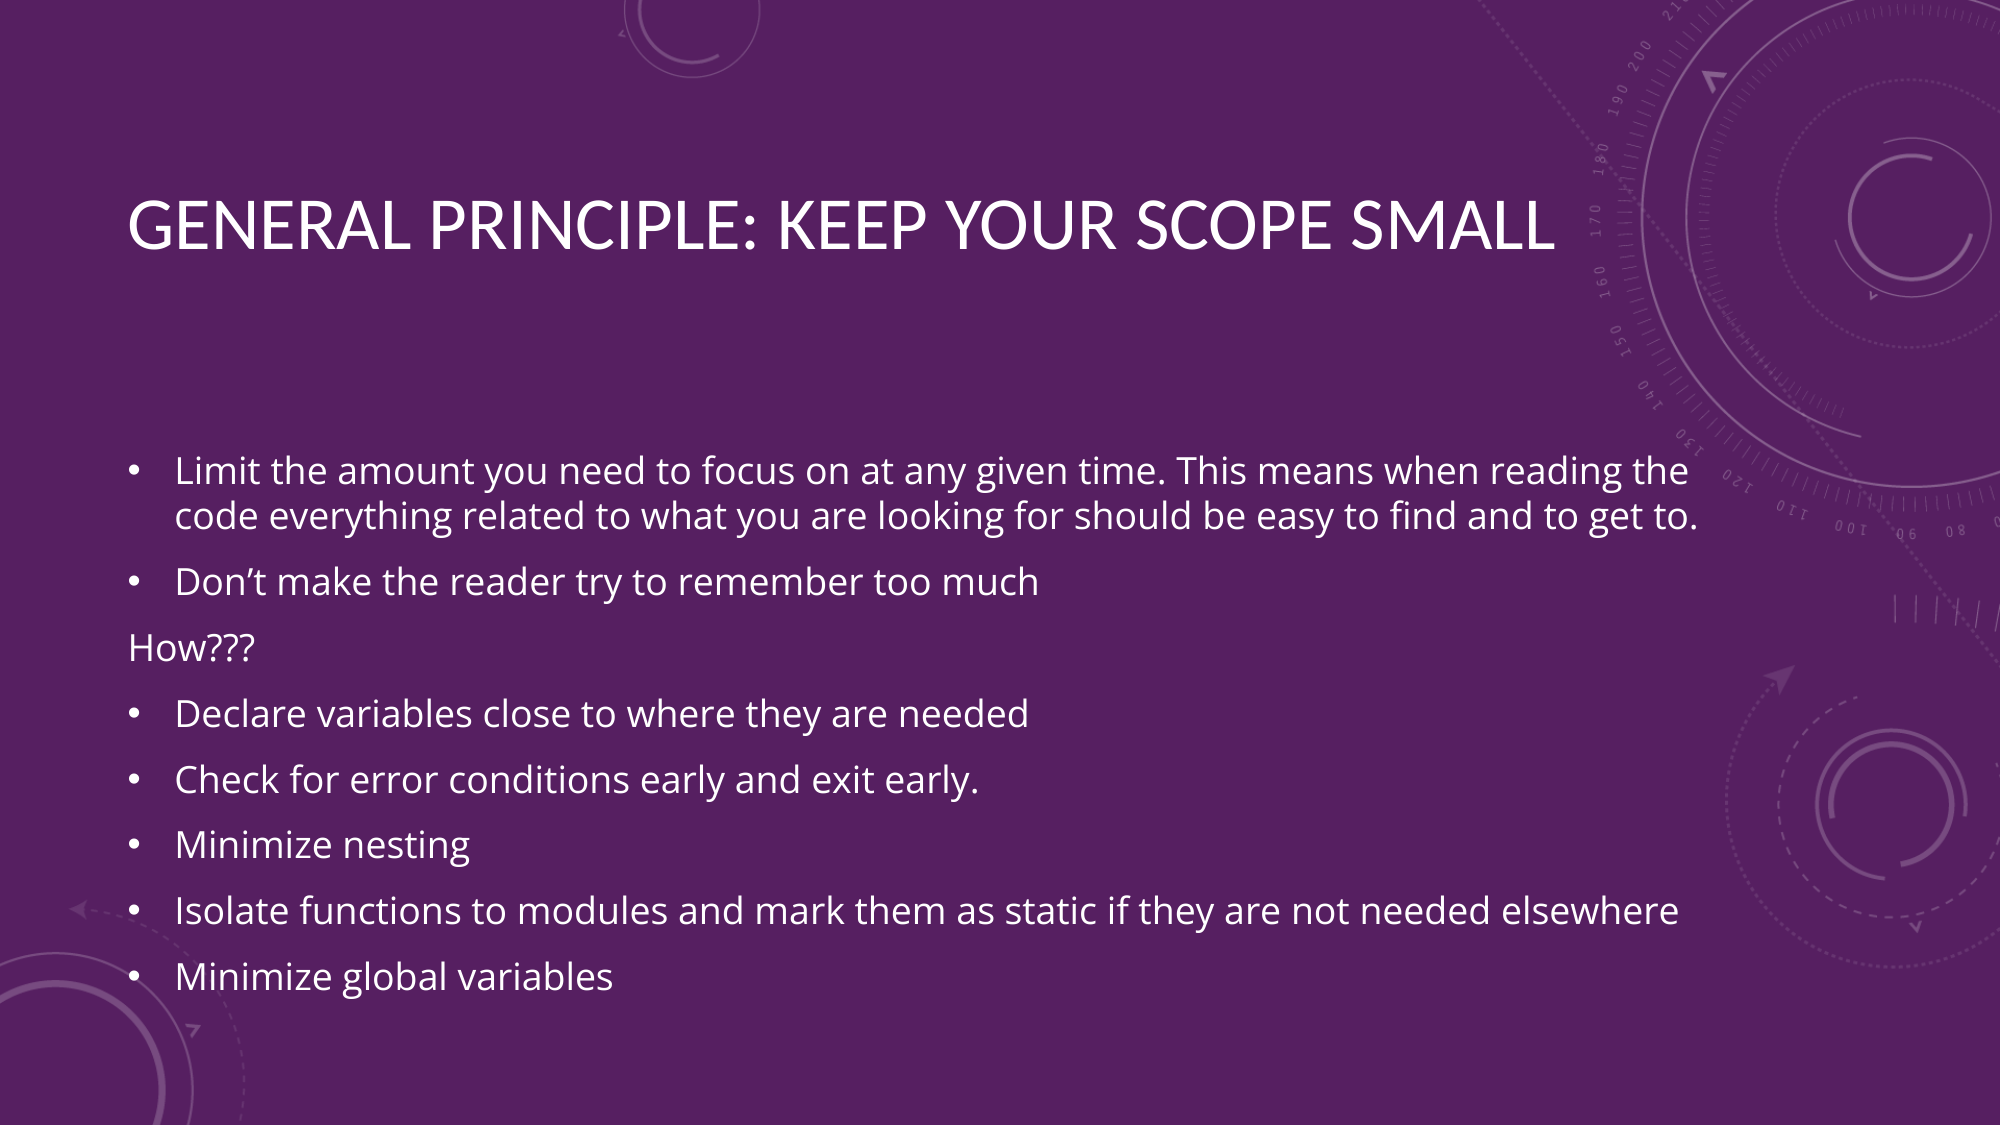

# General principle: KEEP YOUR SCOPE SMALL
Limit the amount you need to focus on at any given time. This means when reading the code everything related to what you are looking for should be easy to find and to get to.
Don’t make the reader try to remember too much
How???
Declare variables close to where they are needed
Check for error conditions early and exit early.
Minimize nesting
Isolate functions to modules and mark them as static if they are not needed elsewhere
Minimize global variables